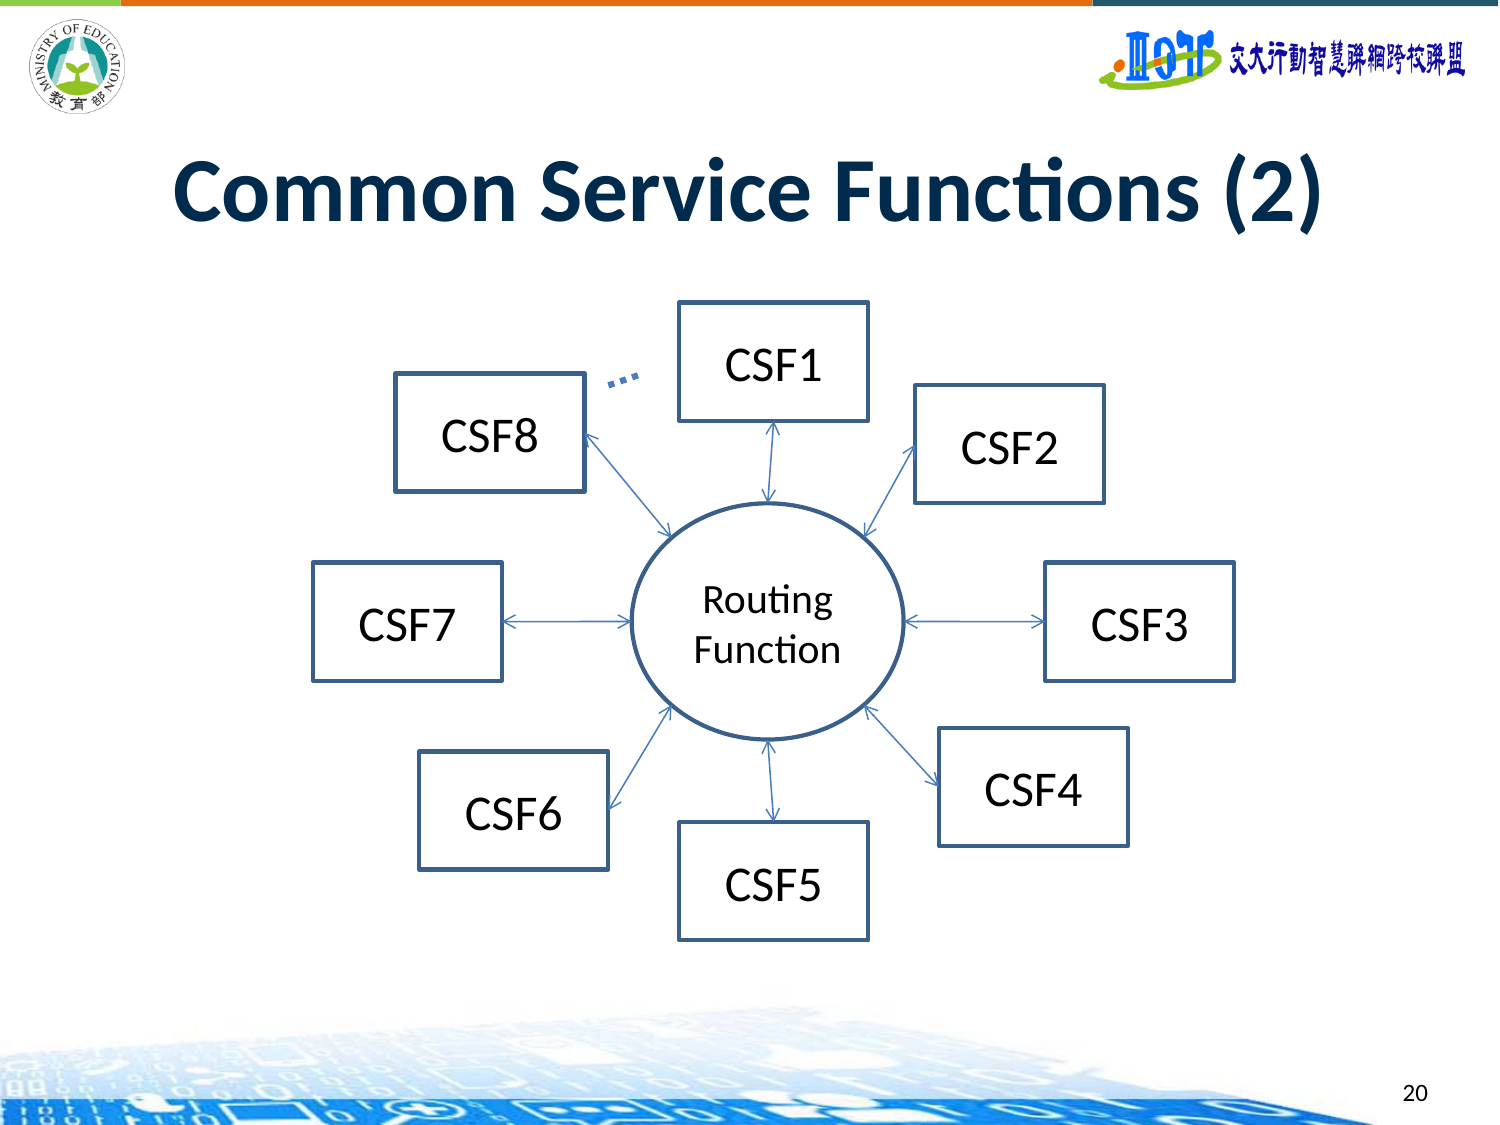

# Common Service Functions (2)
CSF1
CSF8
CSF2
Routing
Function
CSF7
CSF3
CSF4
CSF6
CSF5
20